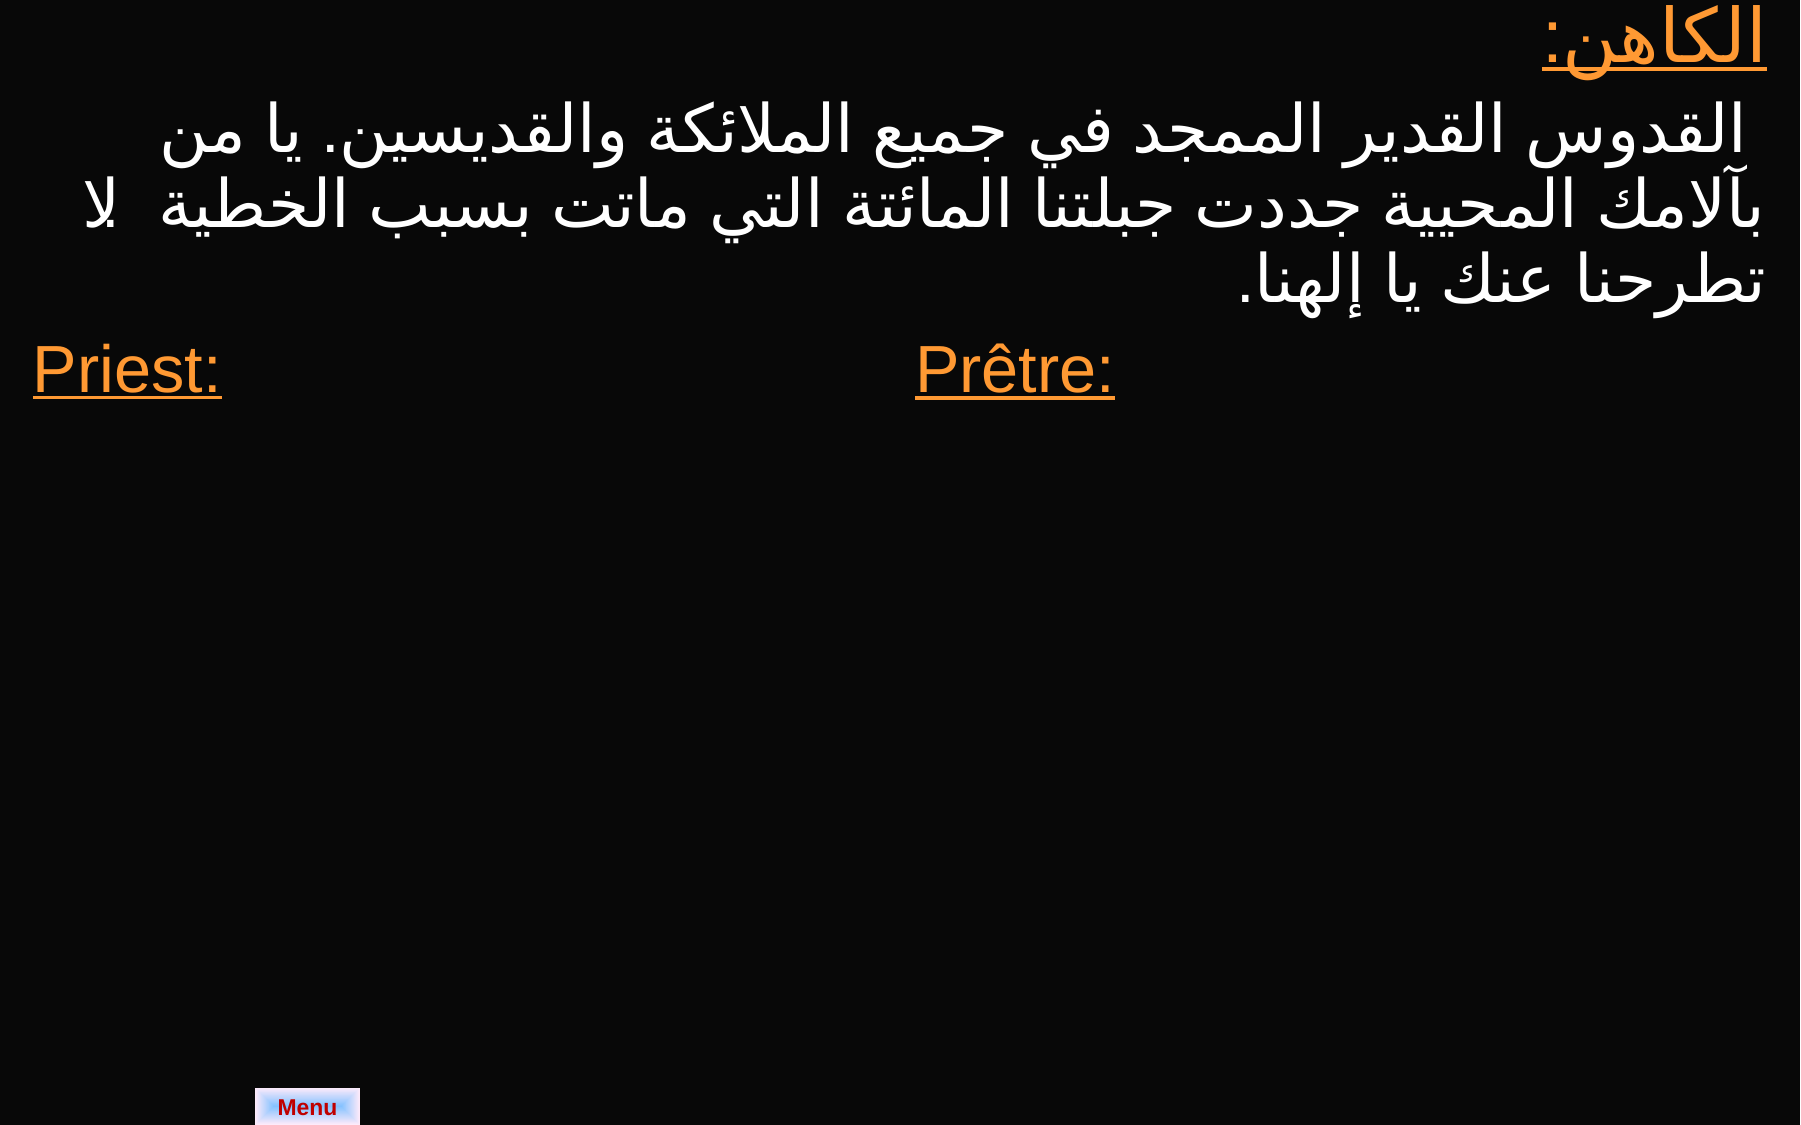

| الكاهن: القدوس القدير الممجد في جميع الملائكة والقديسين. يا من بآلامك المحيية جددت جبلتنا المائتة التي ماتت بسبب الخطية. لا تطرحنا عنك يا إلهنا. |  |
| --- | --- |
| Priest: | Prêtre: |

Menu